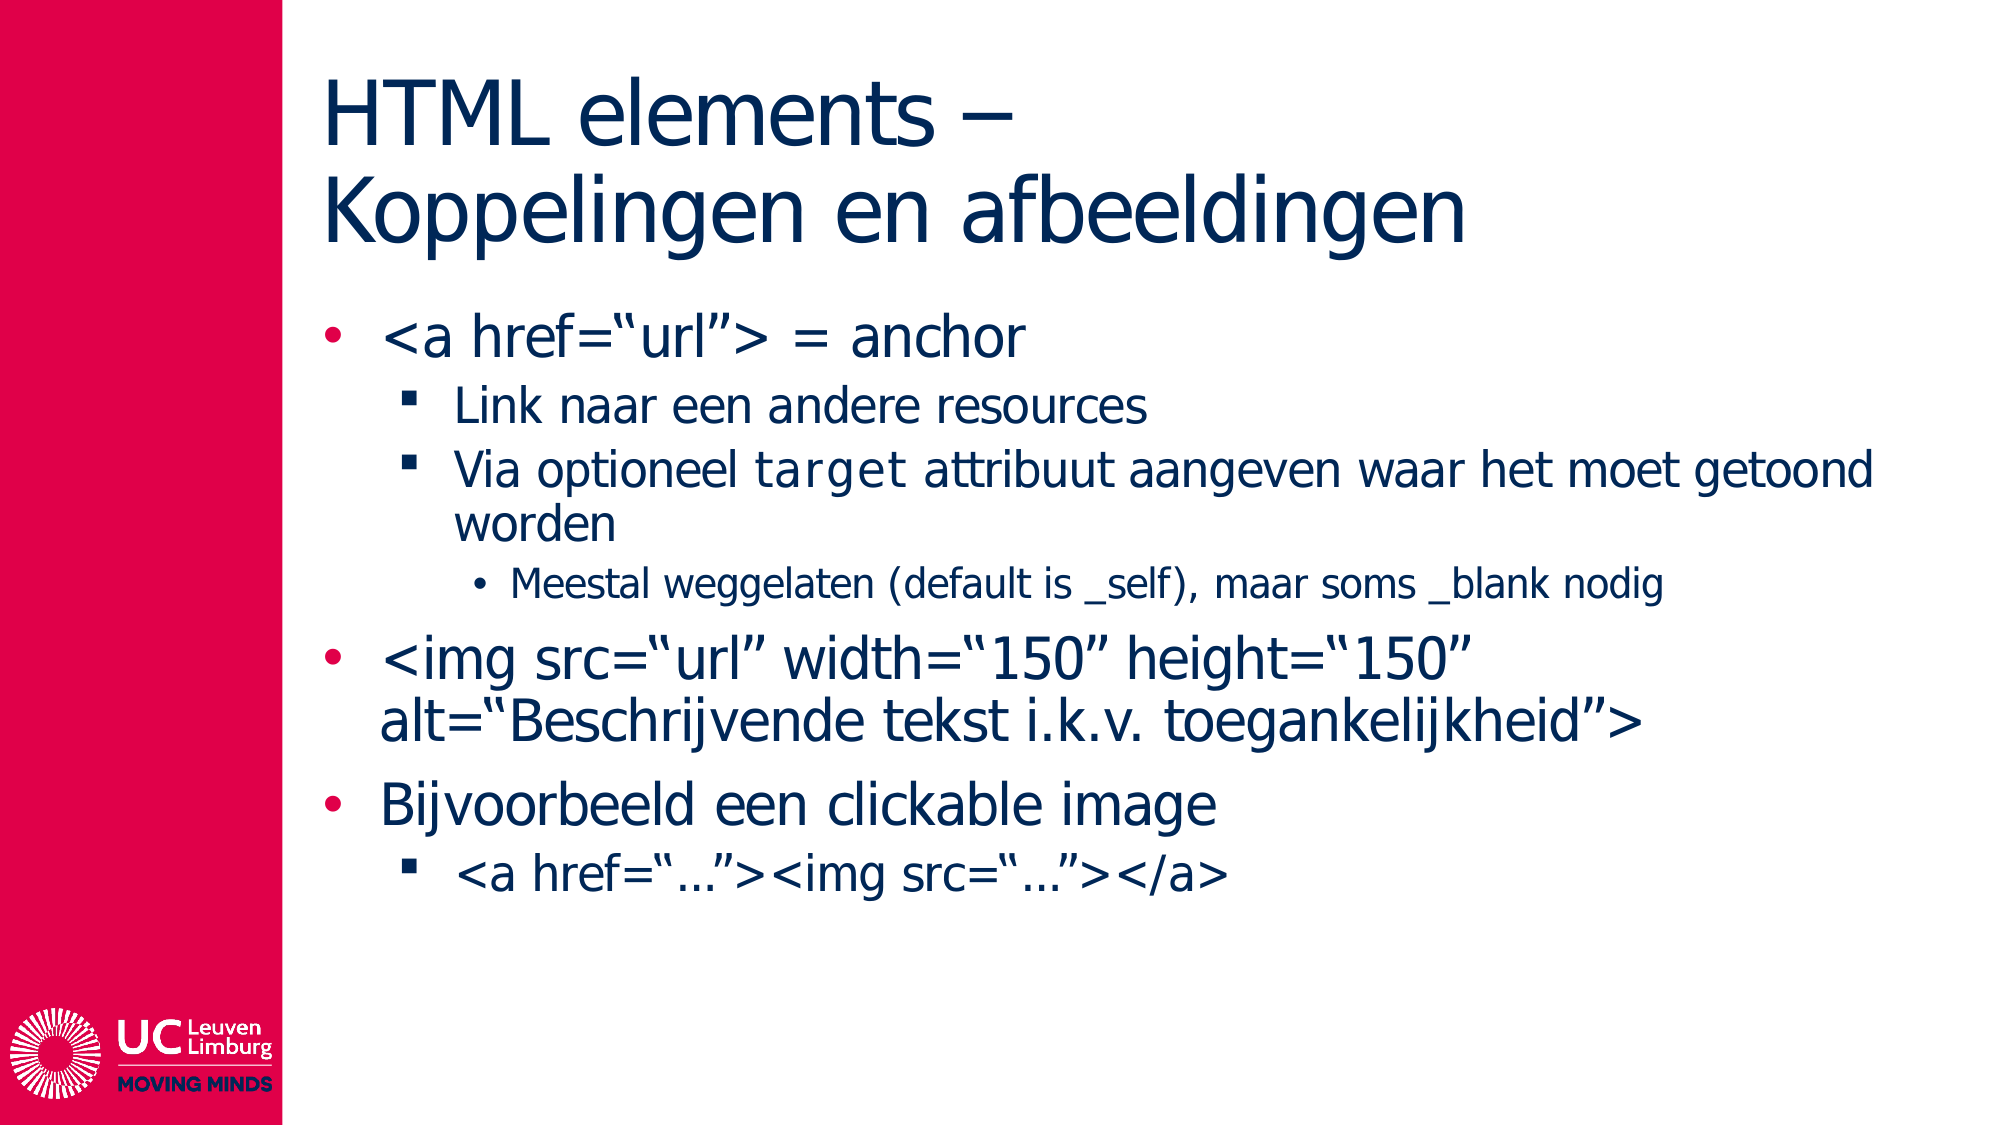

# HTML elements – Koppelingen en afbeeldingen
<a href=“url”> = anchor
Link naar een andere resources
Via optioneel target attribuut aangeven waar het moet getoond worden
Meestal weggelaten (default is _self), maar soms _blank nodig
<img src=“url” width=“150” height=“150” alt=“Beschrijvende tekst i.k.v. toegankelijkheid”>
Bijvoorbeeld een clickable image
<a href=“…”><img src=“…”></a>